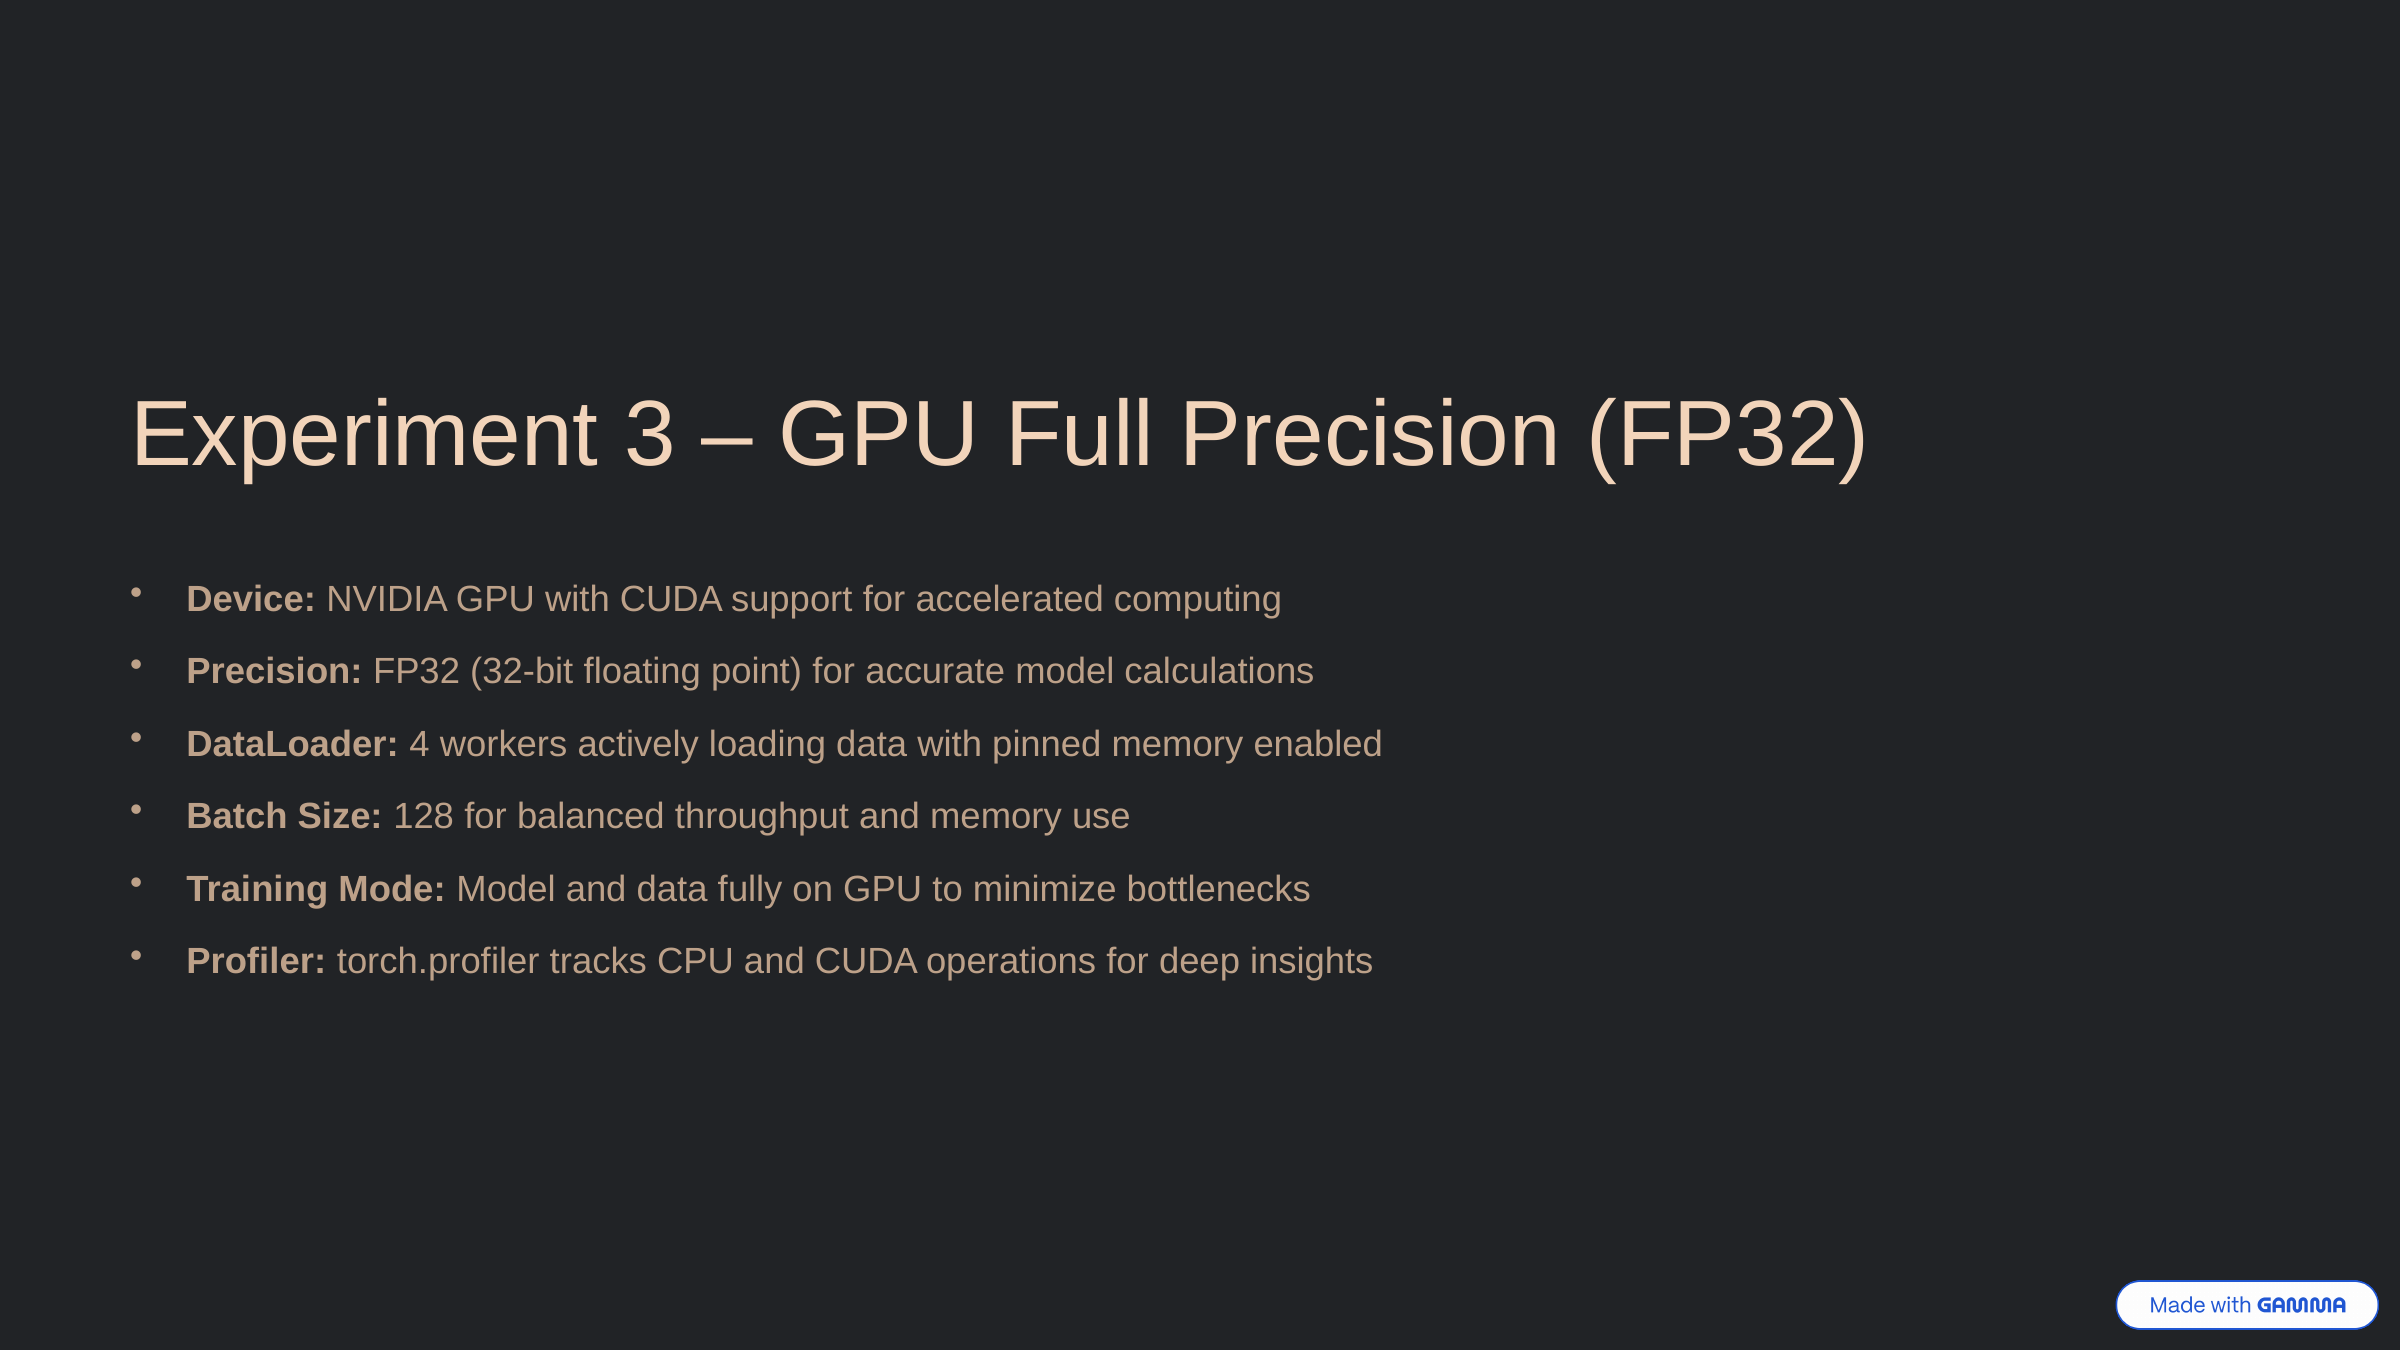

Experiment 3 – GPU Full Precision (FP32)
Device: NVIDIA GPU with CUDA support for accelerated computing
Precision: FP32 (32-bit floating point) for accurate model calculations
DataLoader: 4 workers actively loading data with pinned memory enabled
Batch Size: 128 for balanced throughput and memory use
Training Mode: Model and data fully on GPU to minimize bottlenecks
Profiler: torch.profiler tracks CPU and CUDA operations for deep insights